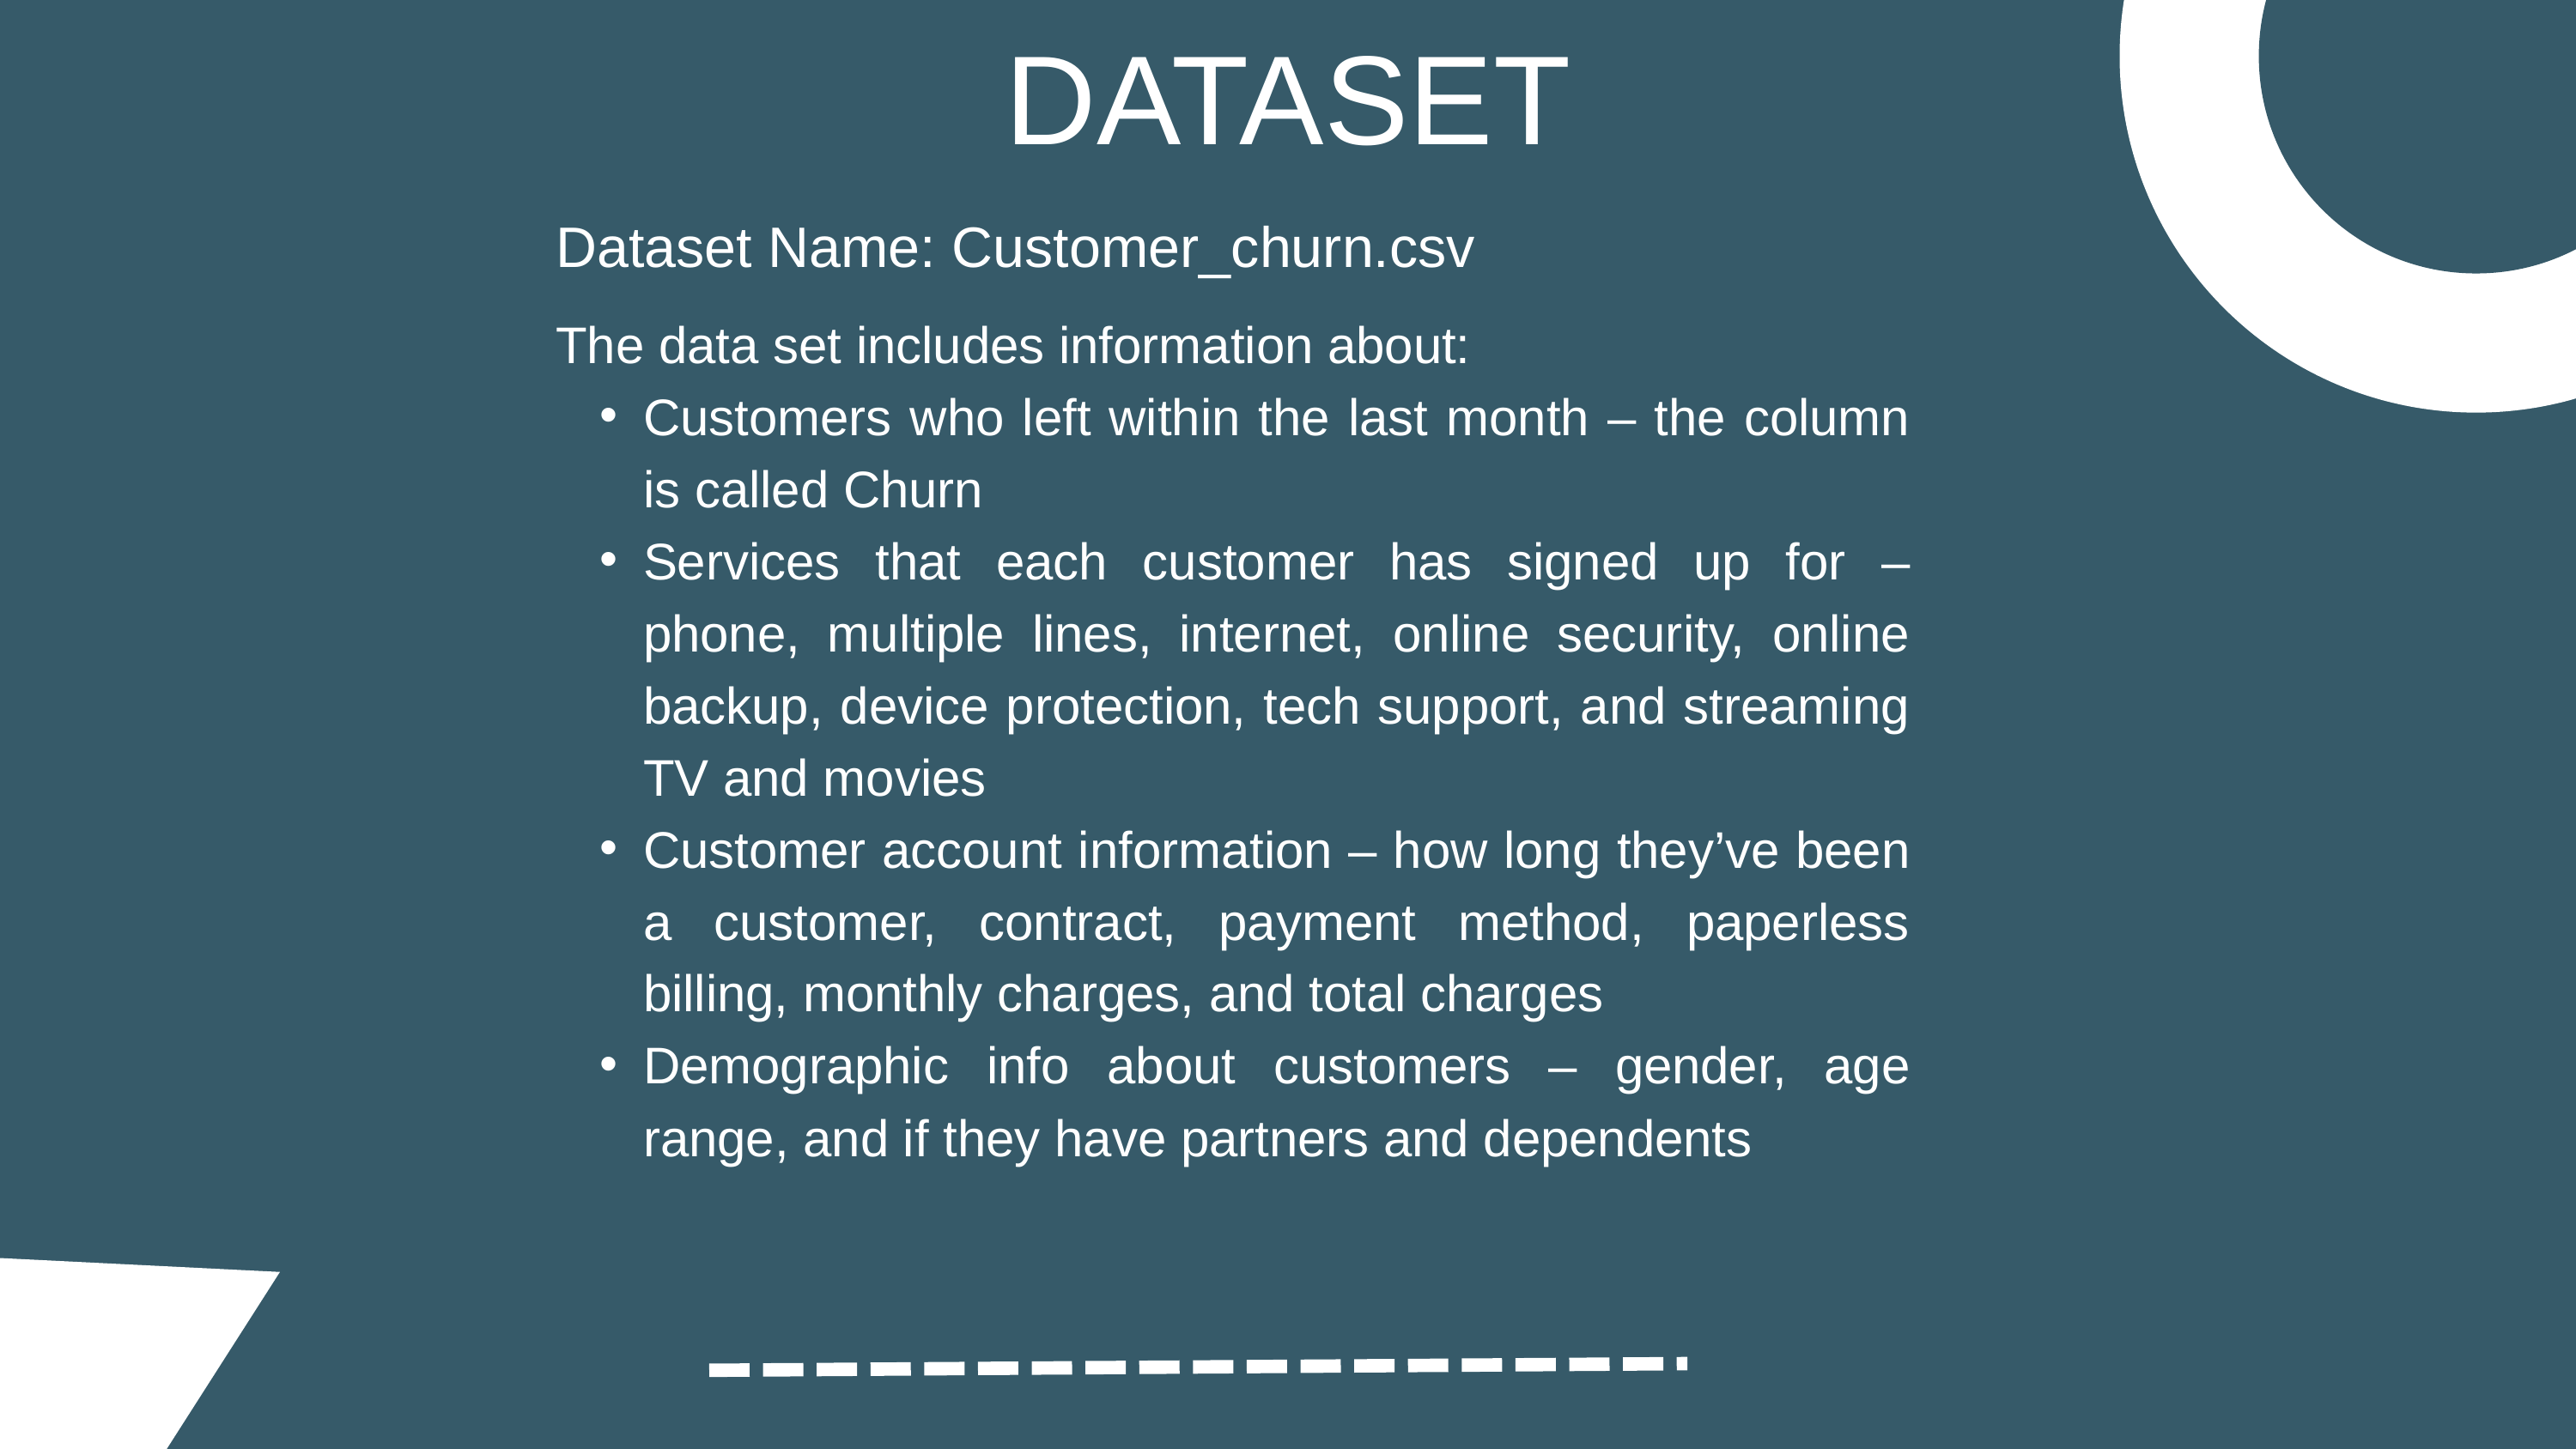

DATASET
Dataset Name: Customer_churn.csv
The data set includes information about:
Customers who left within the last month – the column is called Churn
Services that each customer has signed up for – phone, multiple lines, internet, online security, online backup, device protection, tech support, and streaming TV and movies
Customer account information – how long they’ve been a customer, contract, payment method, paperless billing, monthly charges, and total charges
Demographic info about customers – gender, age range, and if they have partners and dependents